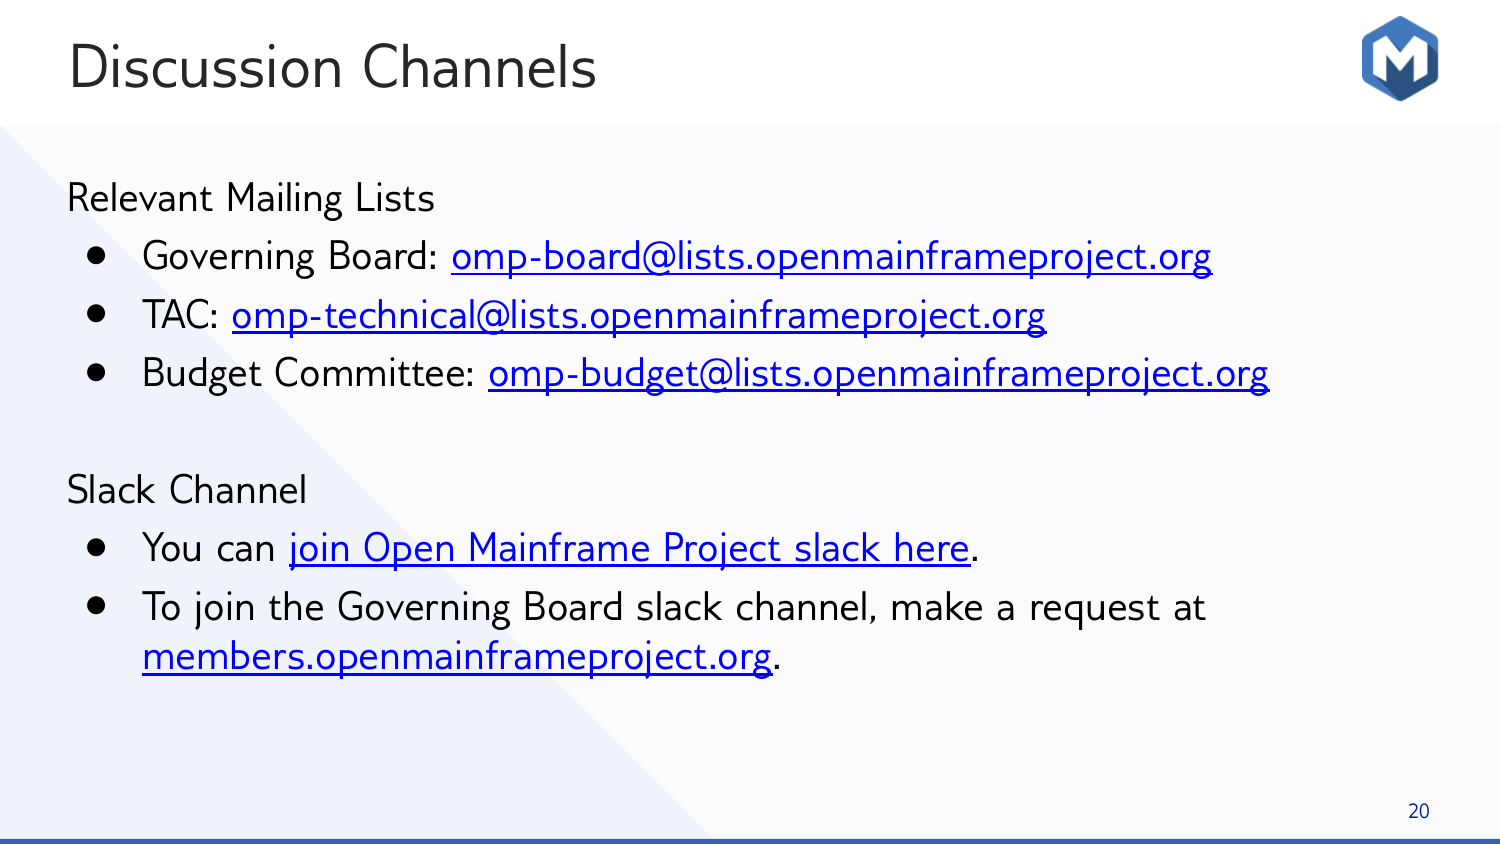

# Discussion Channels
Relevant Mailing Lists
Governing Board: omp-board@lists.openmainframeproject.org
TAC: omp-technical@lists.openmainframeproject.org
Budget Committee: omp-budget@lists.openmainframeproject.org

Slack Channel
You can join Open Mainframe Project slack here.
To join the Governing Board slack channel, make a request at members.openmainframeproject.org.

20